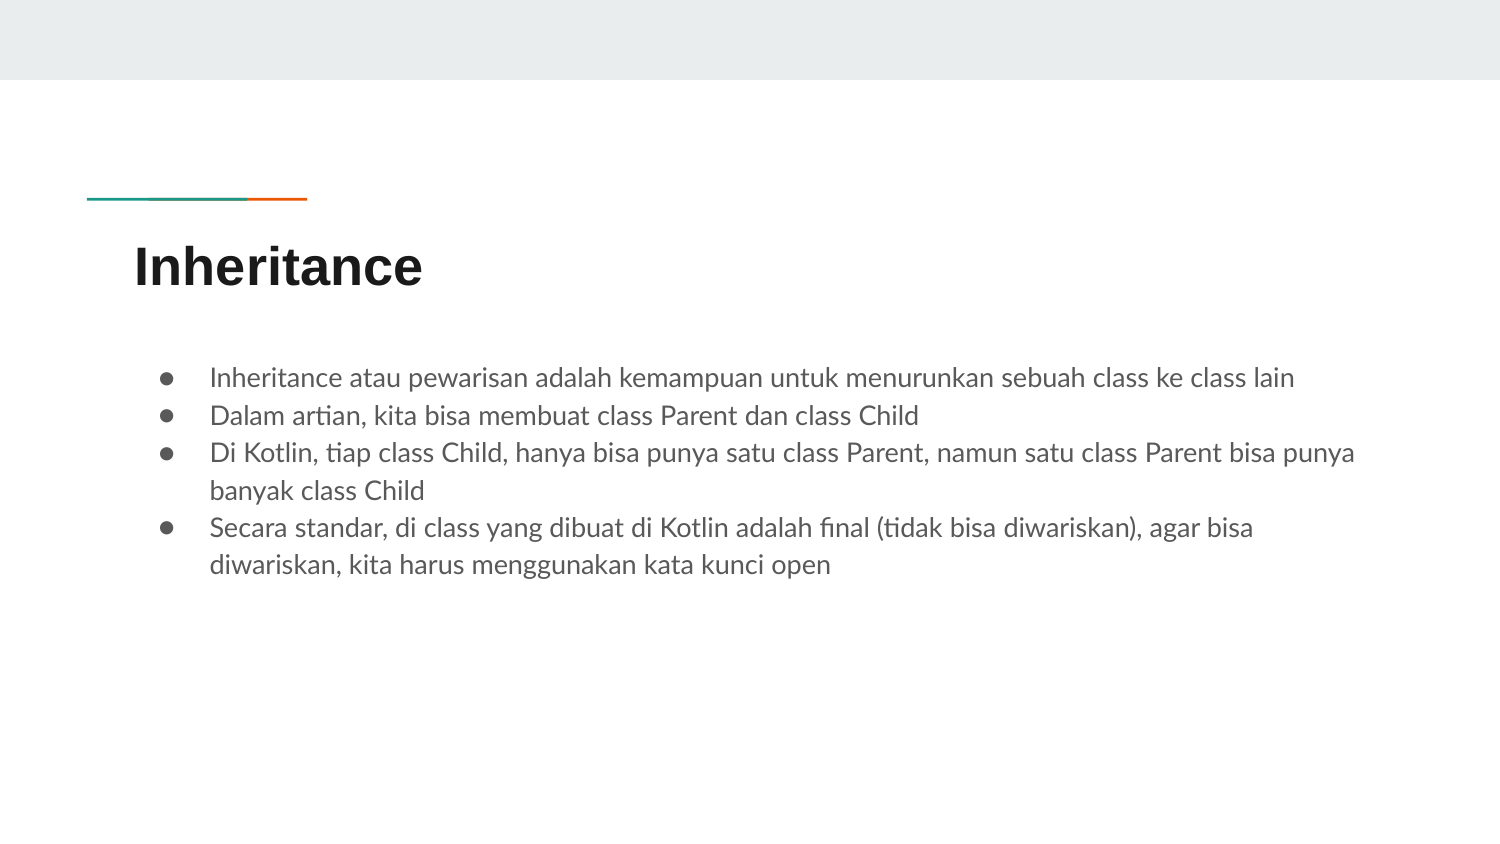

# Inheritance
Inheritance atau pewarisan adalah kemampuan untuk menurunkan sebuah class ke class lain
Dalam artian, kita bisa membuat class Parent dan class Child
Di Kotlin, tiap class Child, hanya bisa punya satu class Parent, namun satu class Parent bisa punya banyak class Child
Secara standar, di class yang dibuat di Kotlin adalah final (tidak bisa diwariskan), agar bisa diwariskan, kita harus menggunakan kata kunci open